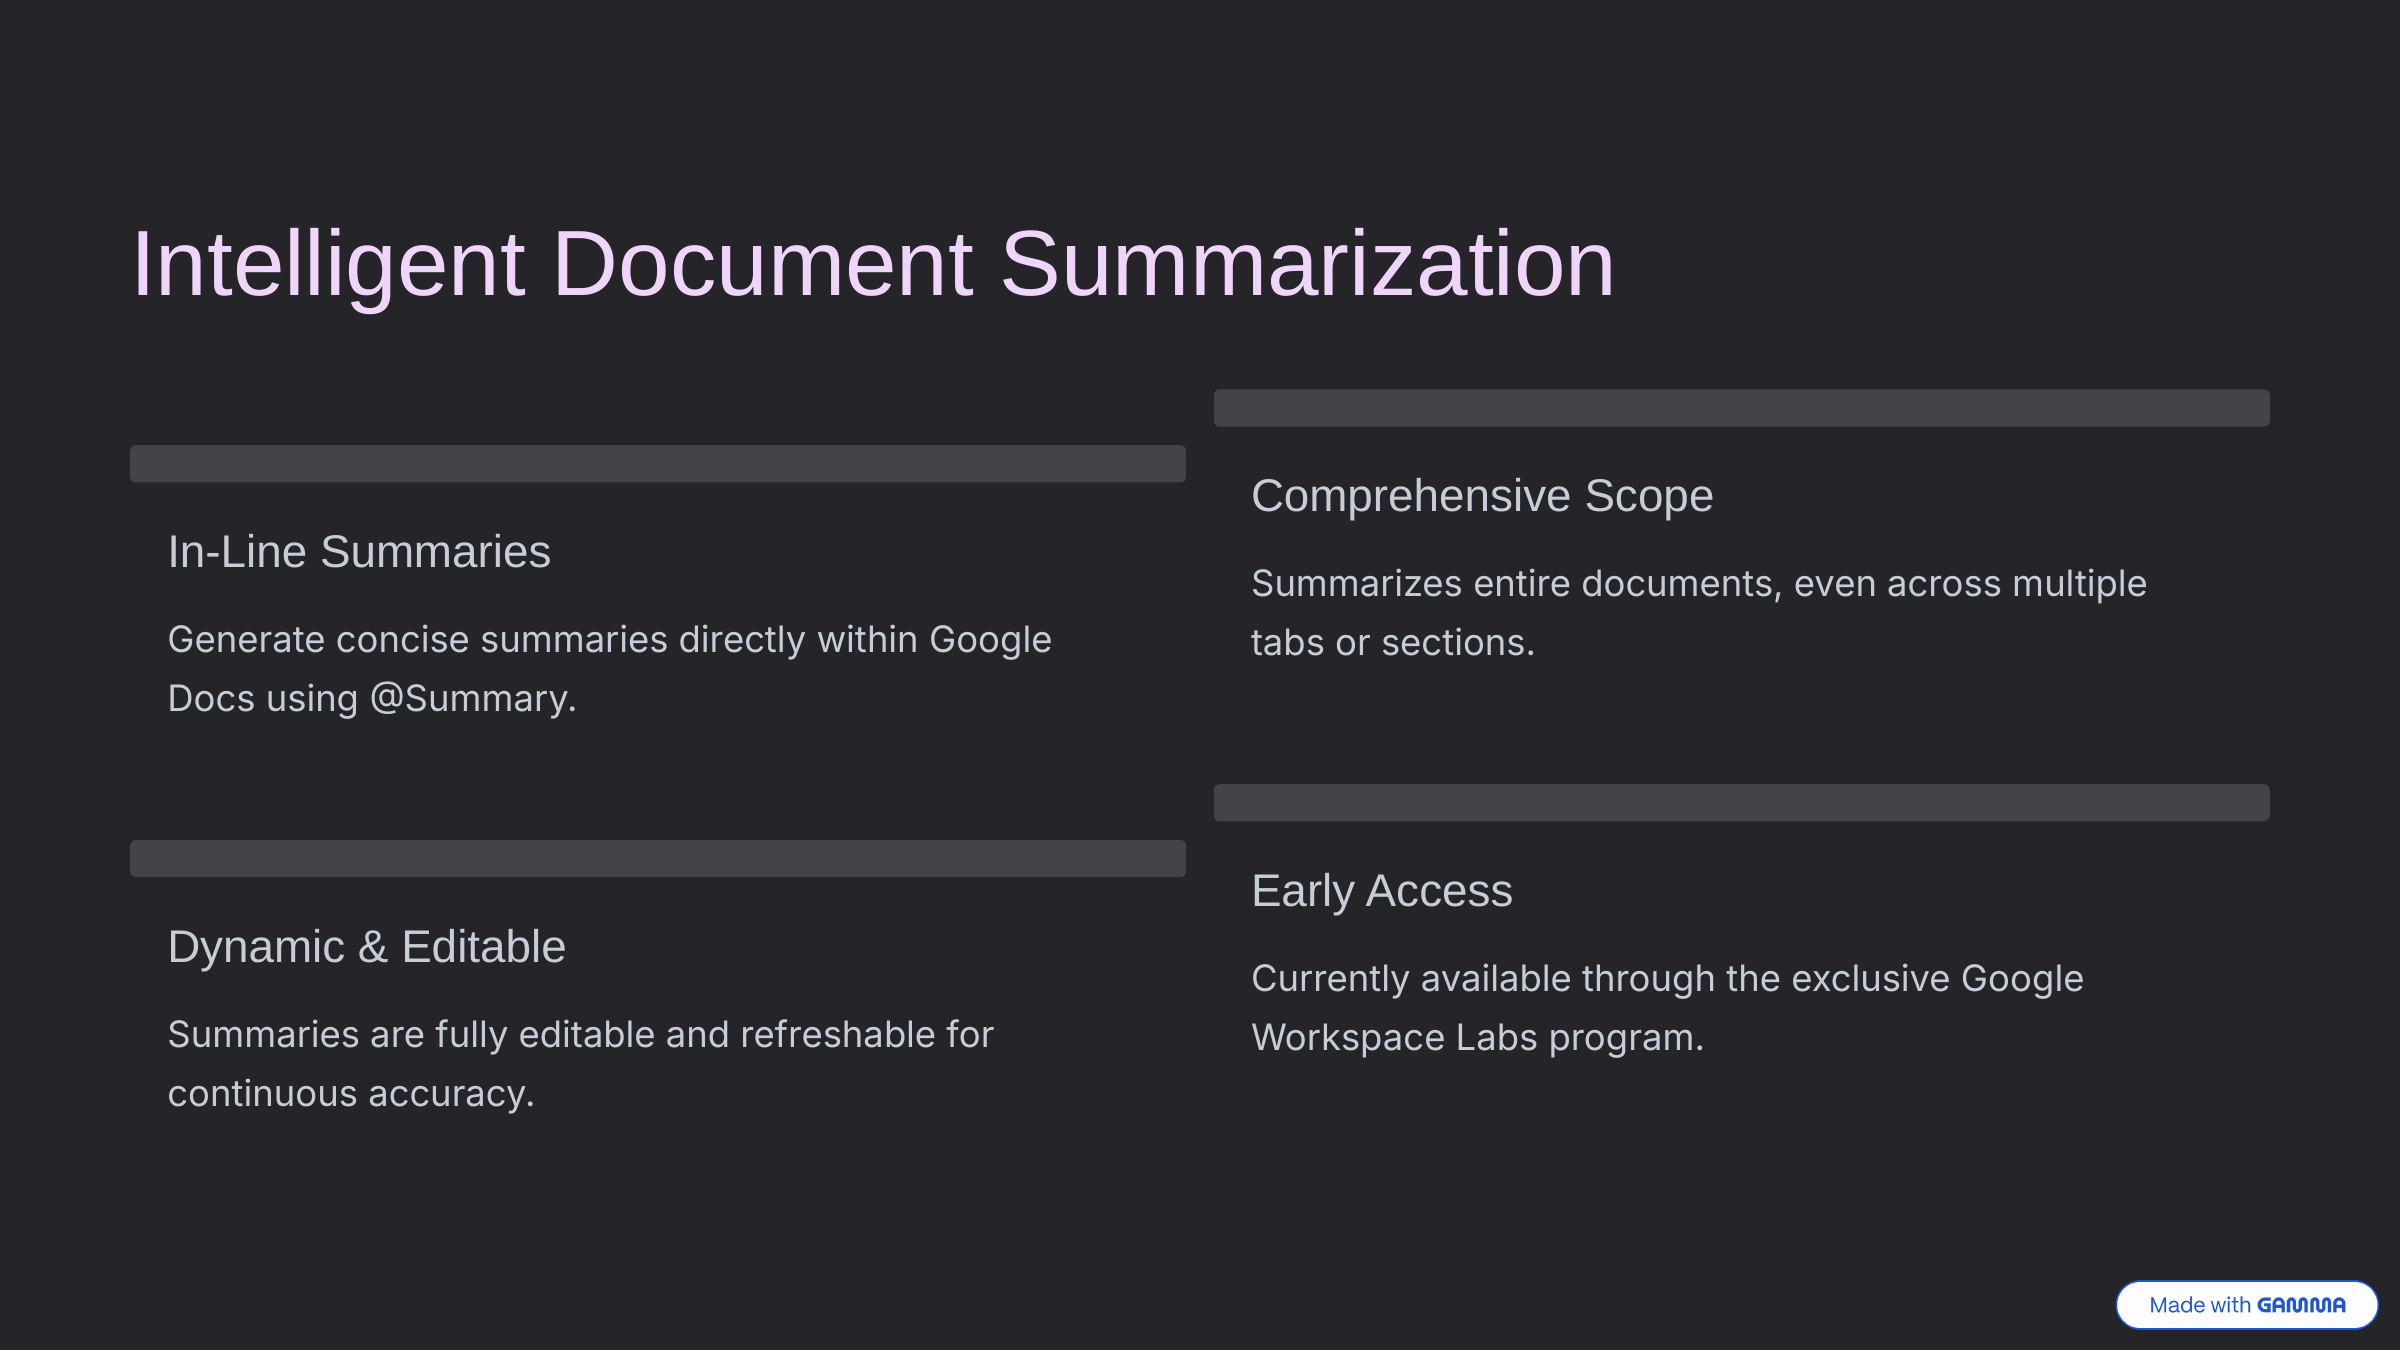

Intelligent Document Summarization

Comprehensive Scope
In-Line Summaries
Summarizes entire documents, even across multiple tabs or sections.
Generate concise summaries directly within Google Docs using @Summary.

Early Access
Dynamic & Editable
Currently available through the exclusive Google Workspace Labs program.
Summaries are fully editable and refreshable for continuous accuracy.